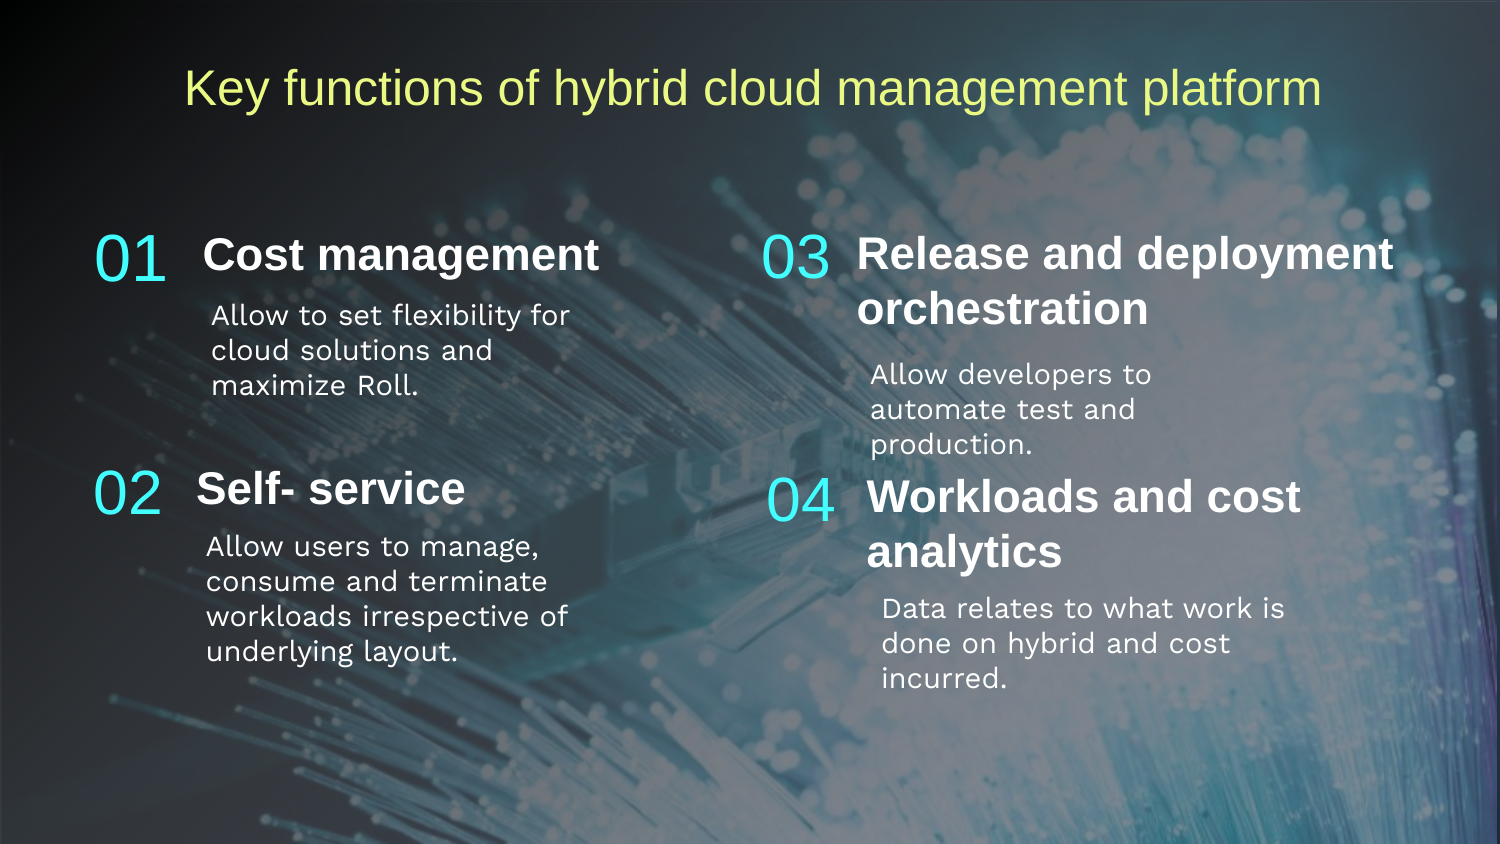

Key functions of hybrid cloud management platform
Release and deployment orchestration
03
Cost management
# 01
Allow to set flexibility for cloud solutions and maximize Roll.
Allow developers to automate test and production.
Self- service
02
04
Workloads and cost analytics
Allow users to manage, consume and terminate workloads irrespective of underlying layout.
Data relates to what work is done on hybrid and cost incurred.